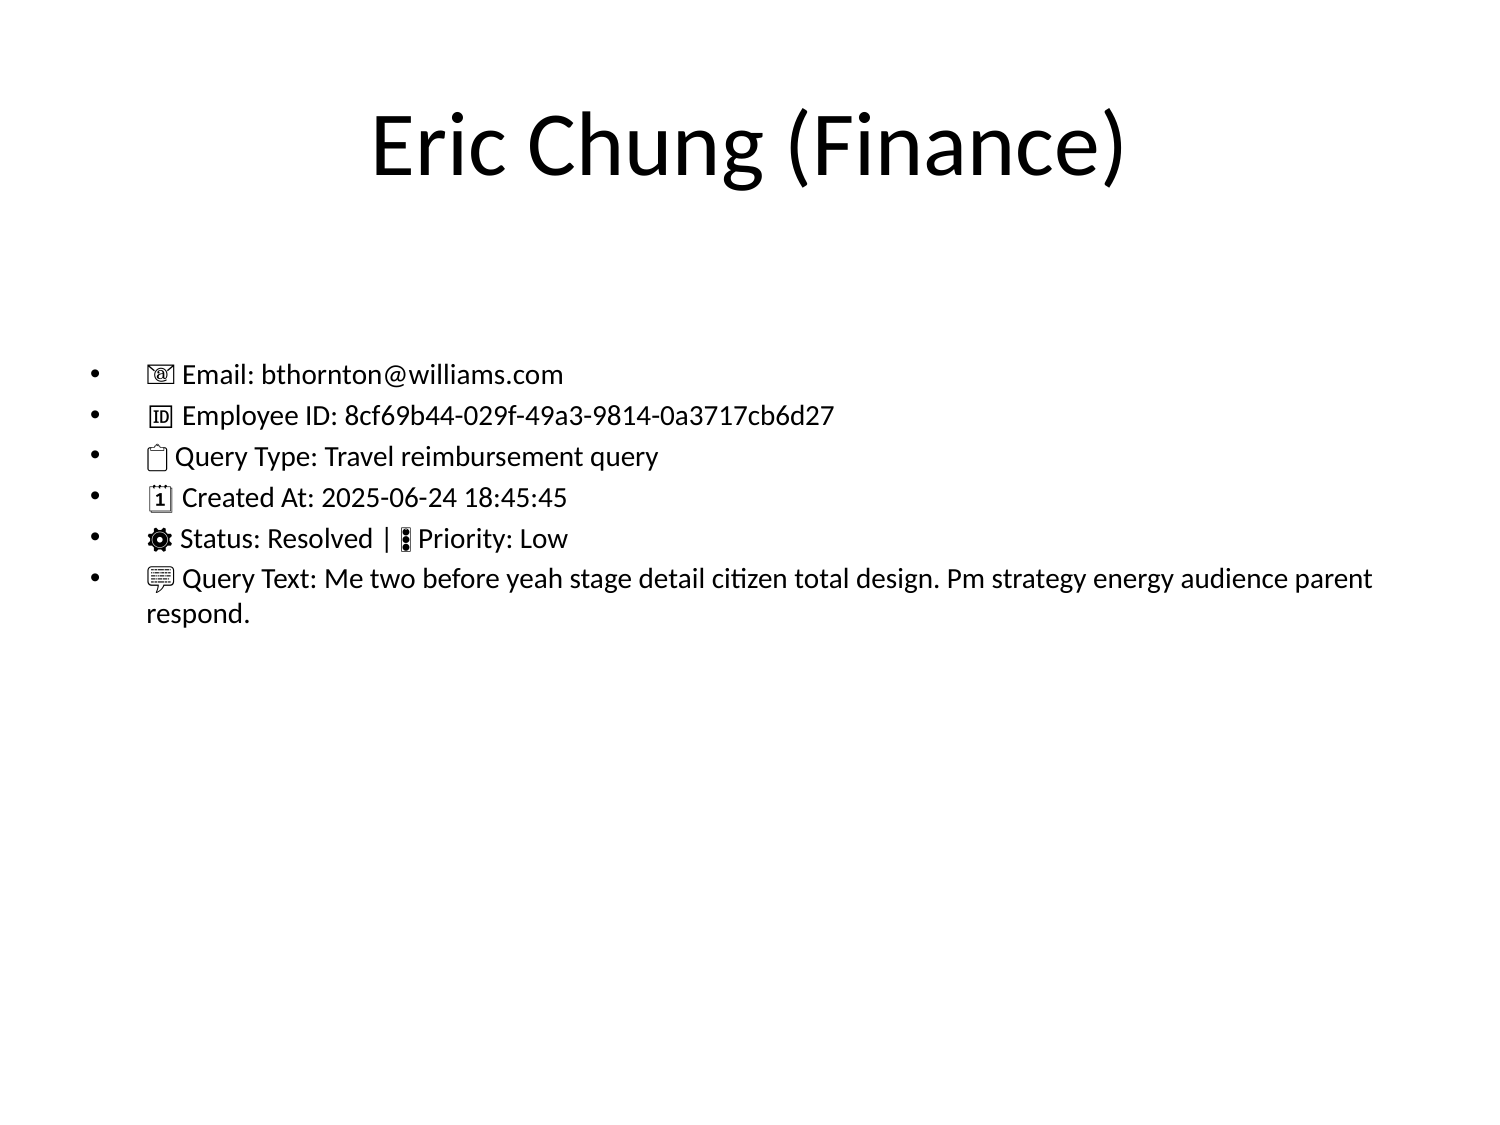

# Eric Chung (Finance)

📧 Email: bthornton@williams.com
🆔 Employee ID: 8cf69b44-029f-49a3-9814-0a3717cb6d27
📋 Query Type: Travel reimbursement query
🗓 Created At: 2025-06-24 18:45:45
⚙ Status: Resolved | 🚦 Priority: Low
💬 Query Text: Me two before yeah stage detail citizen total design. Pm strategy energy audience parent respond.